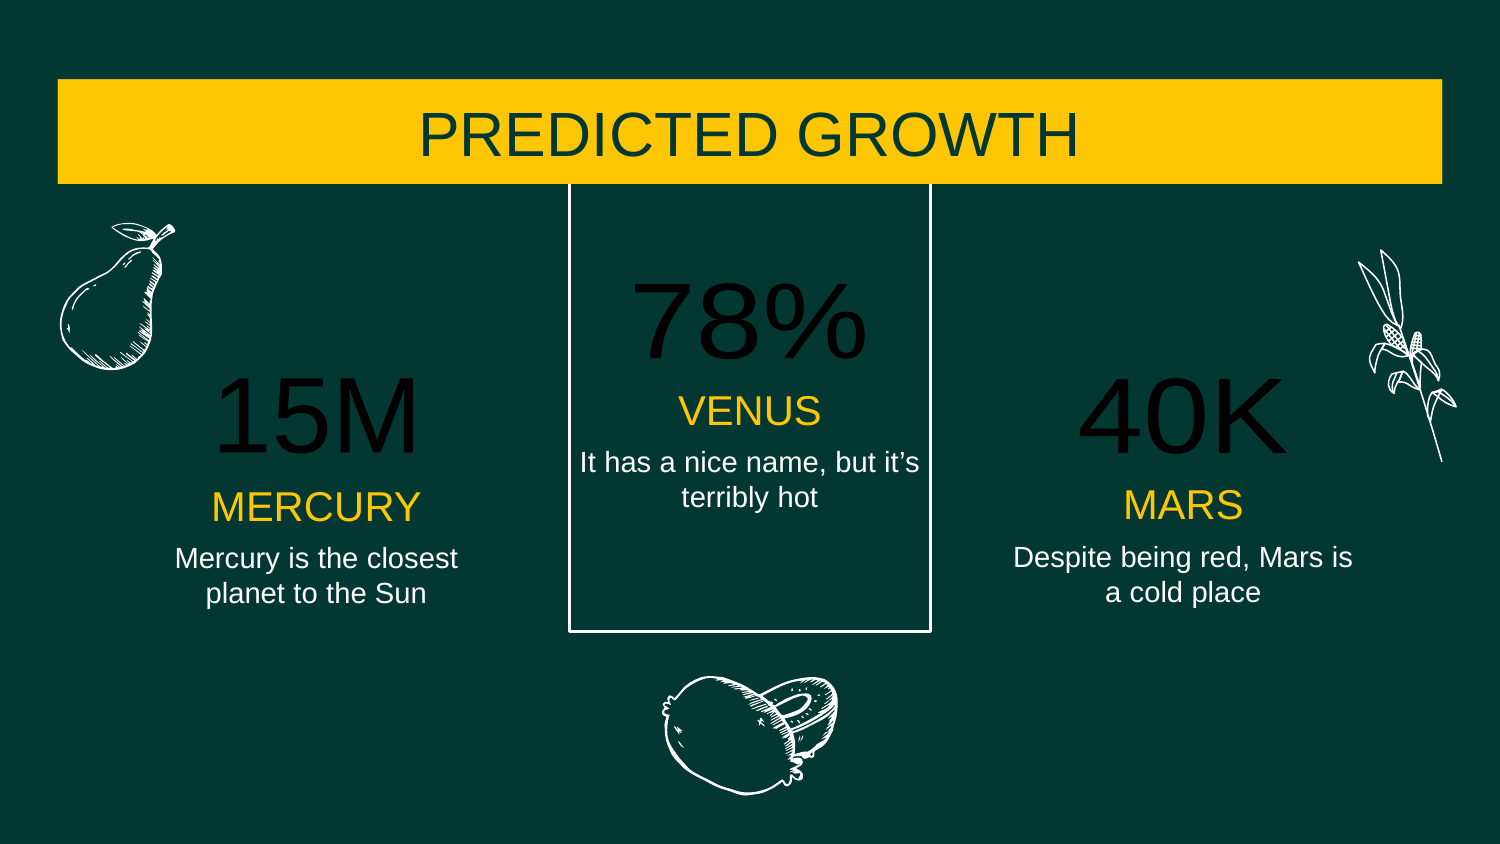

# PREDICTED GROWTH

78%

VENUS
40K
15M
It has a nice name, but it’s terribly hot
MARS
MERCURY
Despite being red, Mars is a cold place
Mercury is the closest planet to the Sun